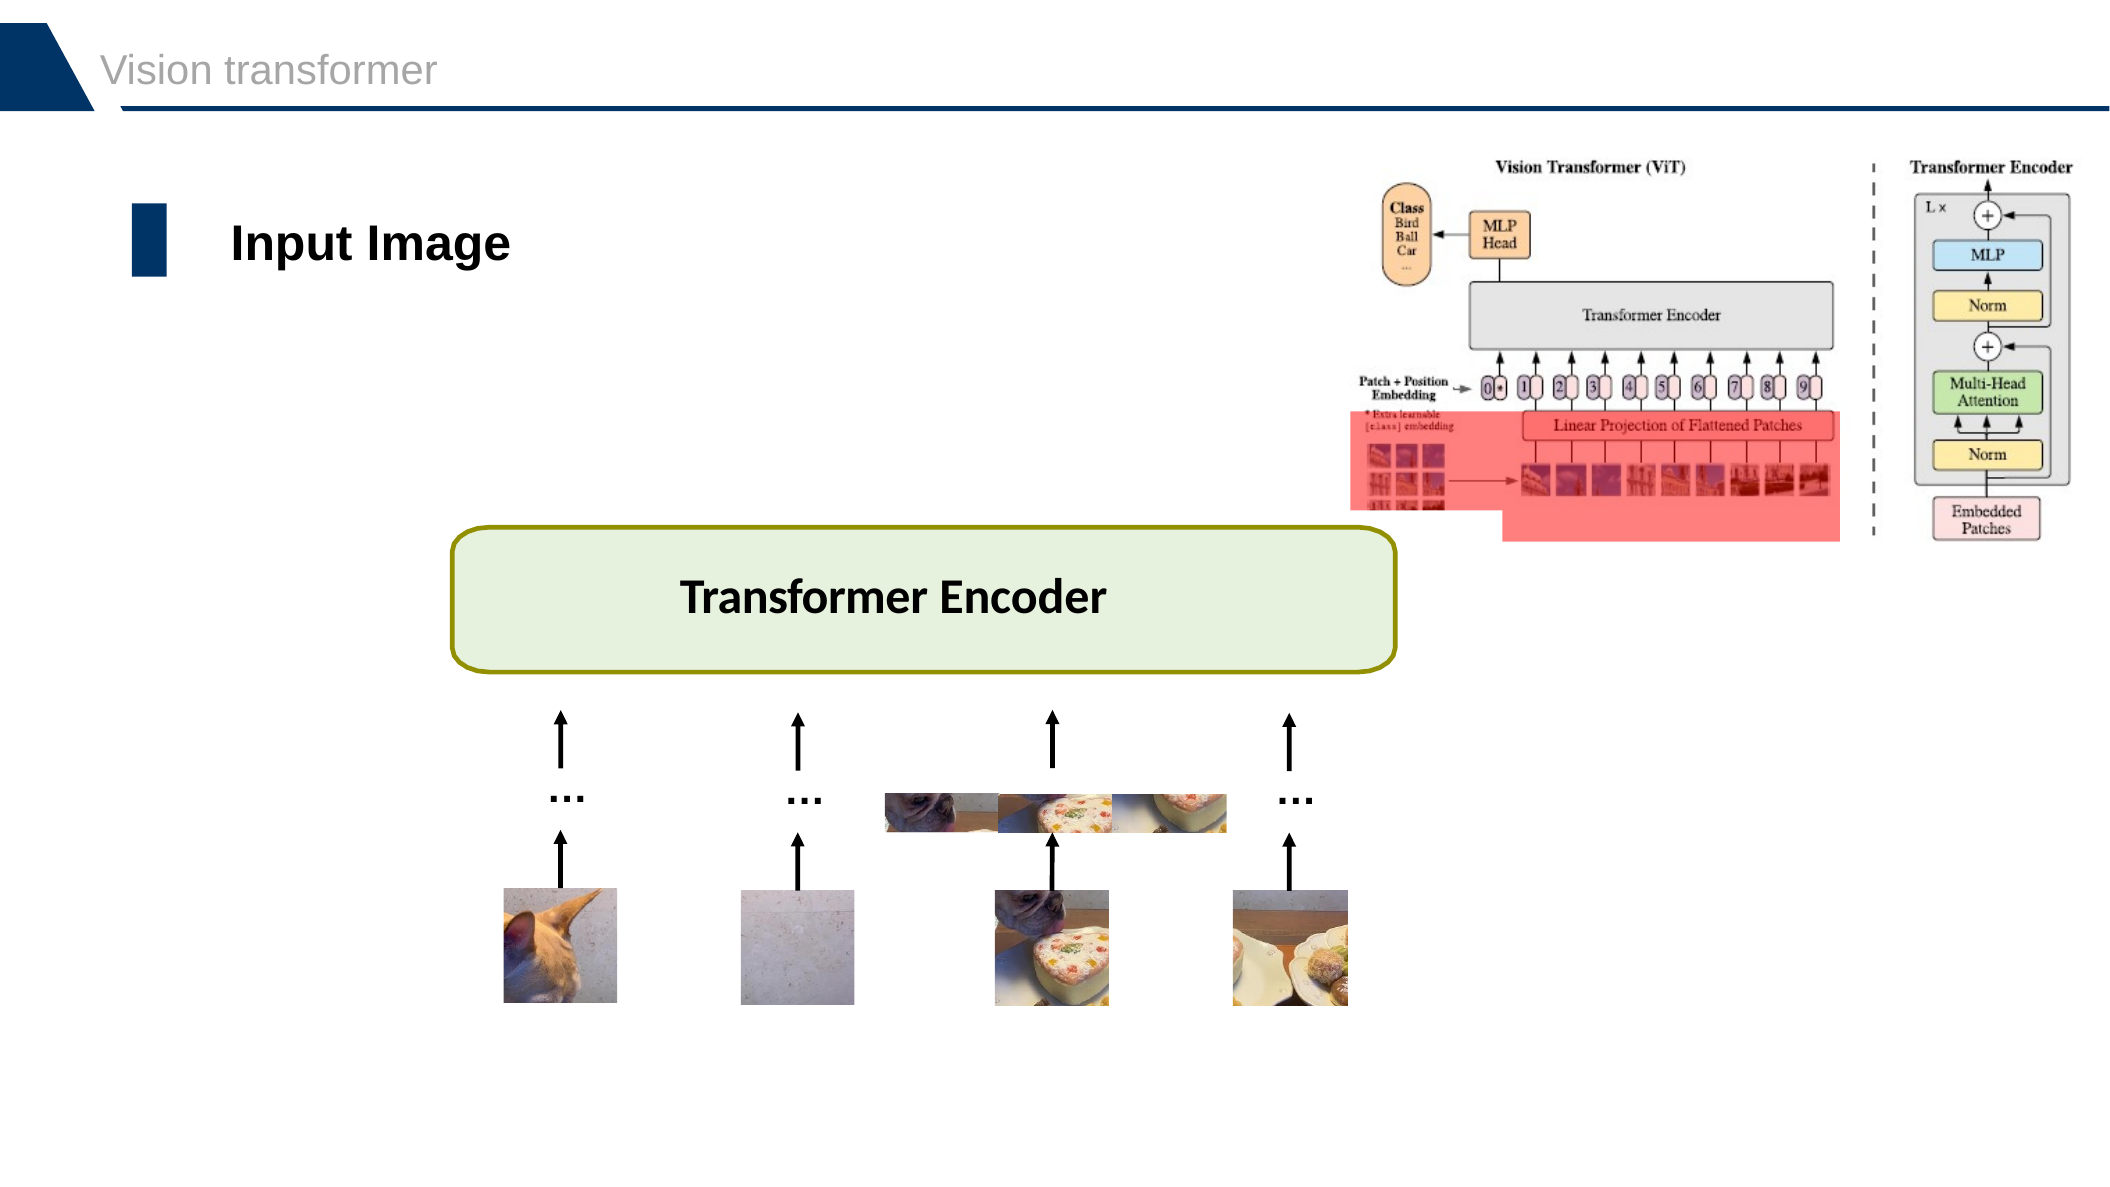

Vision transformer

Input Image

Transformer Encoder
Transformer Encoder

I	am	a	student

…
…
…